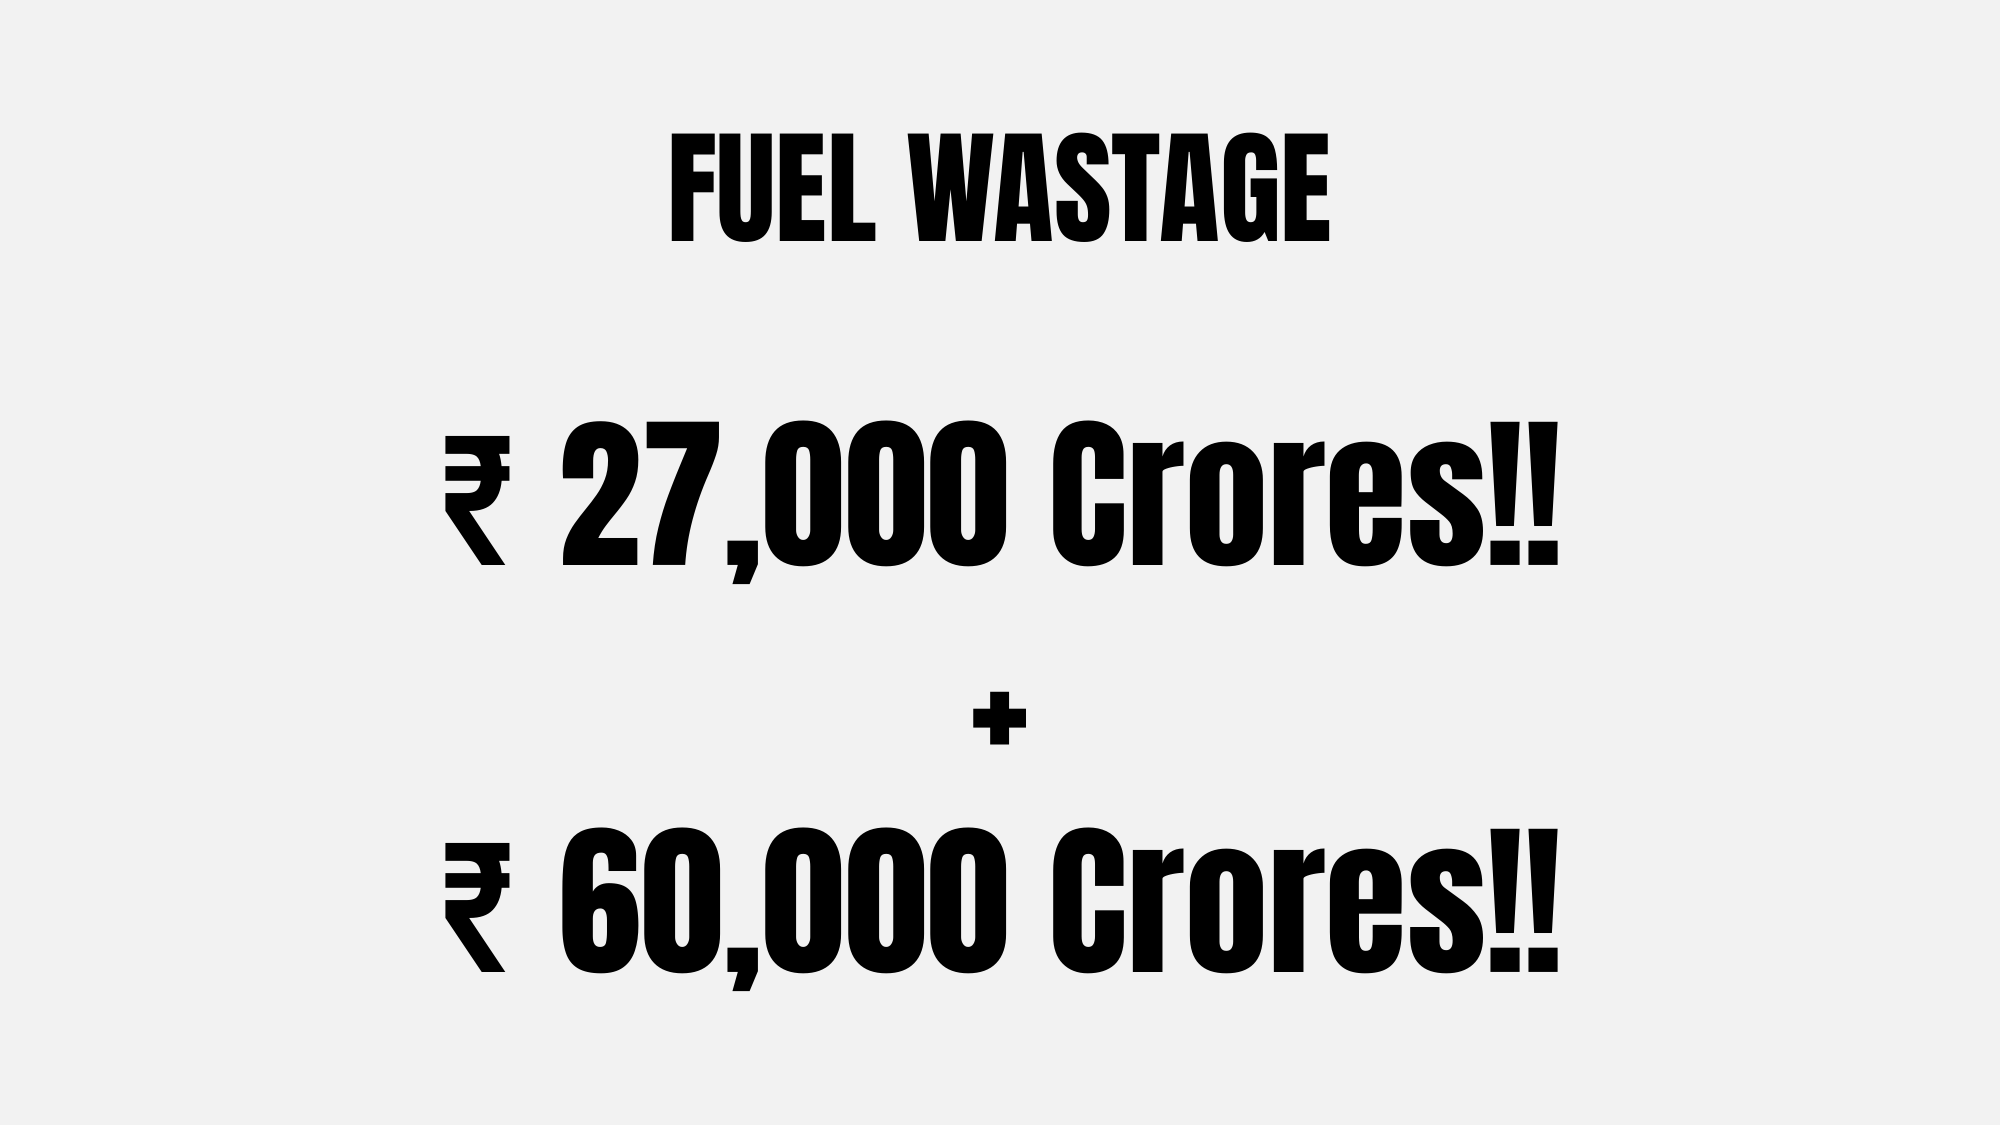

FUEL WASTAGE
₹ 27,000 Crores!!
+
₹ 60,000 Crores!!